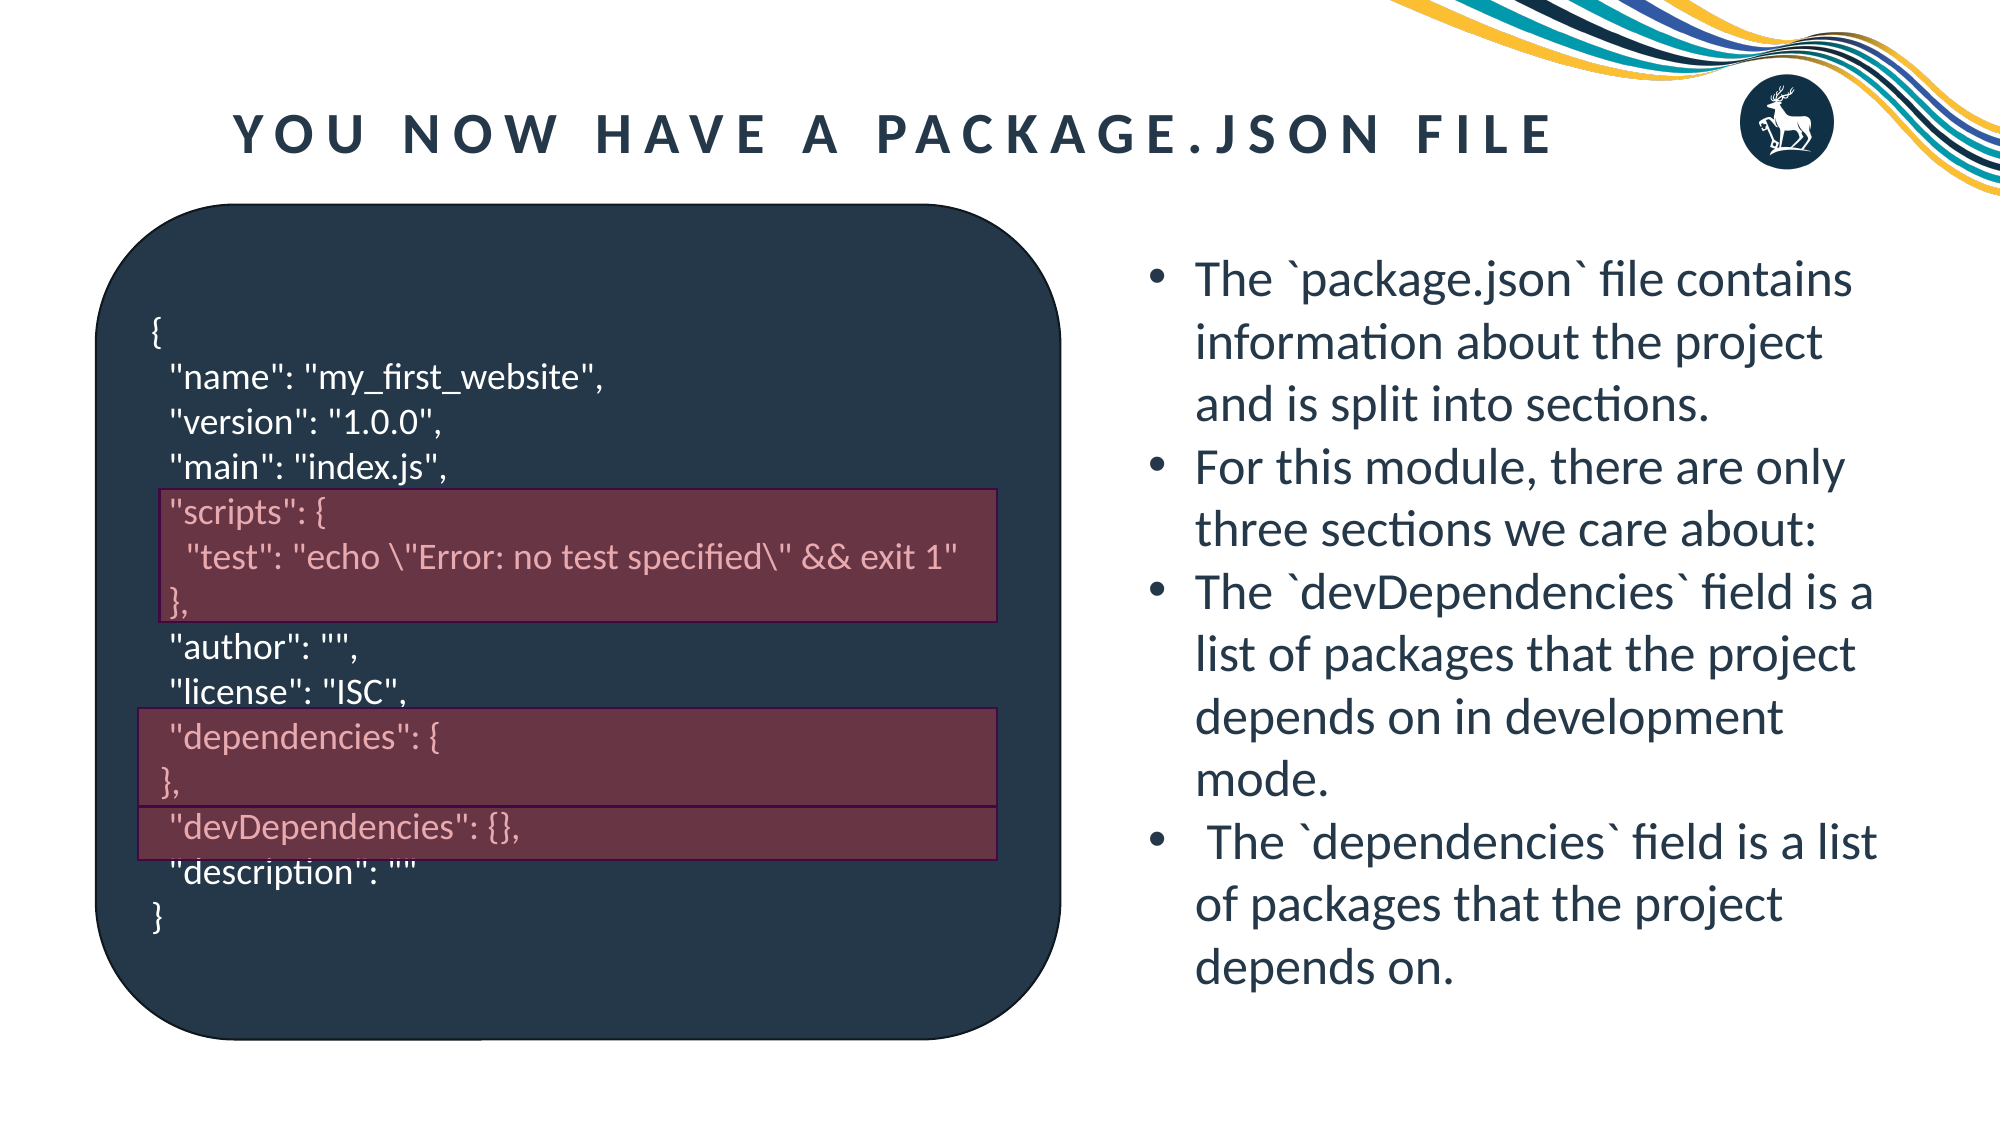

# You now have a package.json file
{
  "name": "my_first_website",
  "version": "1.0.0",
  "main": "index.js",
  "scripts": {
    "test": "echo \"Error: no test specified\" && exit 1"
  },
  "author": "",
  "license": "ISC",
  "dependencies": {
 },
  "devDependencies": {},
  "description": ""
}
The `package.json` file contains information about the project and is split into sections.
For this module, there are only three sections we care about:
The `devDependencies` field is a list of packages that the project depends on in development mode.
 The `dependencies` field is a list of packages that the project depends on.